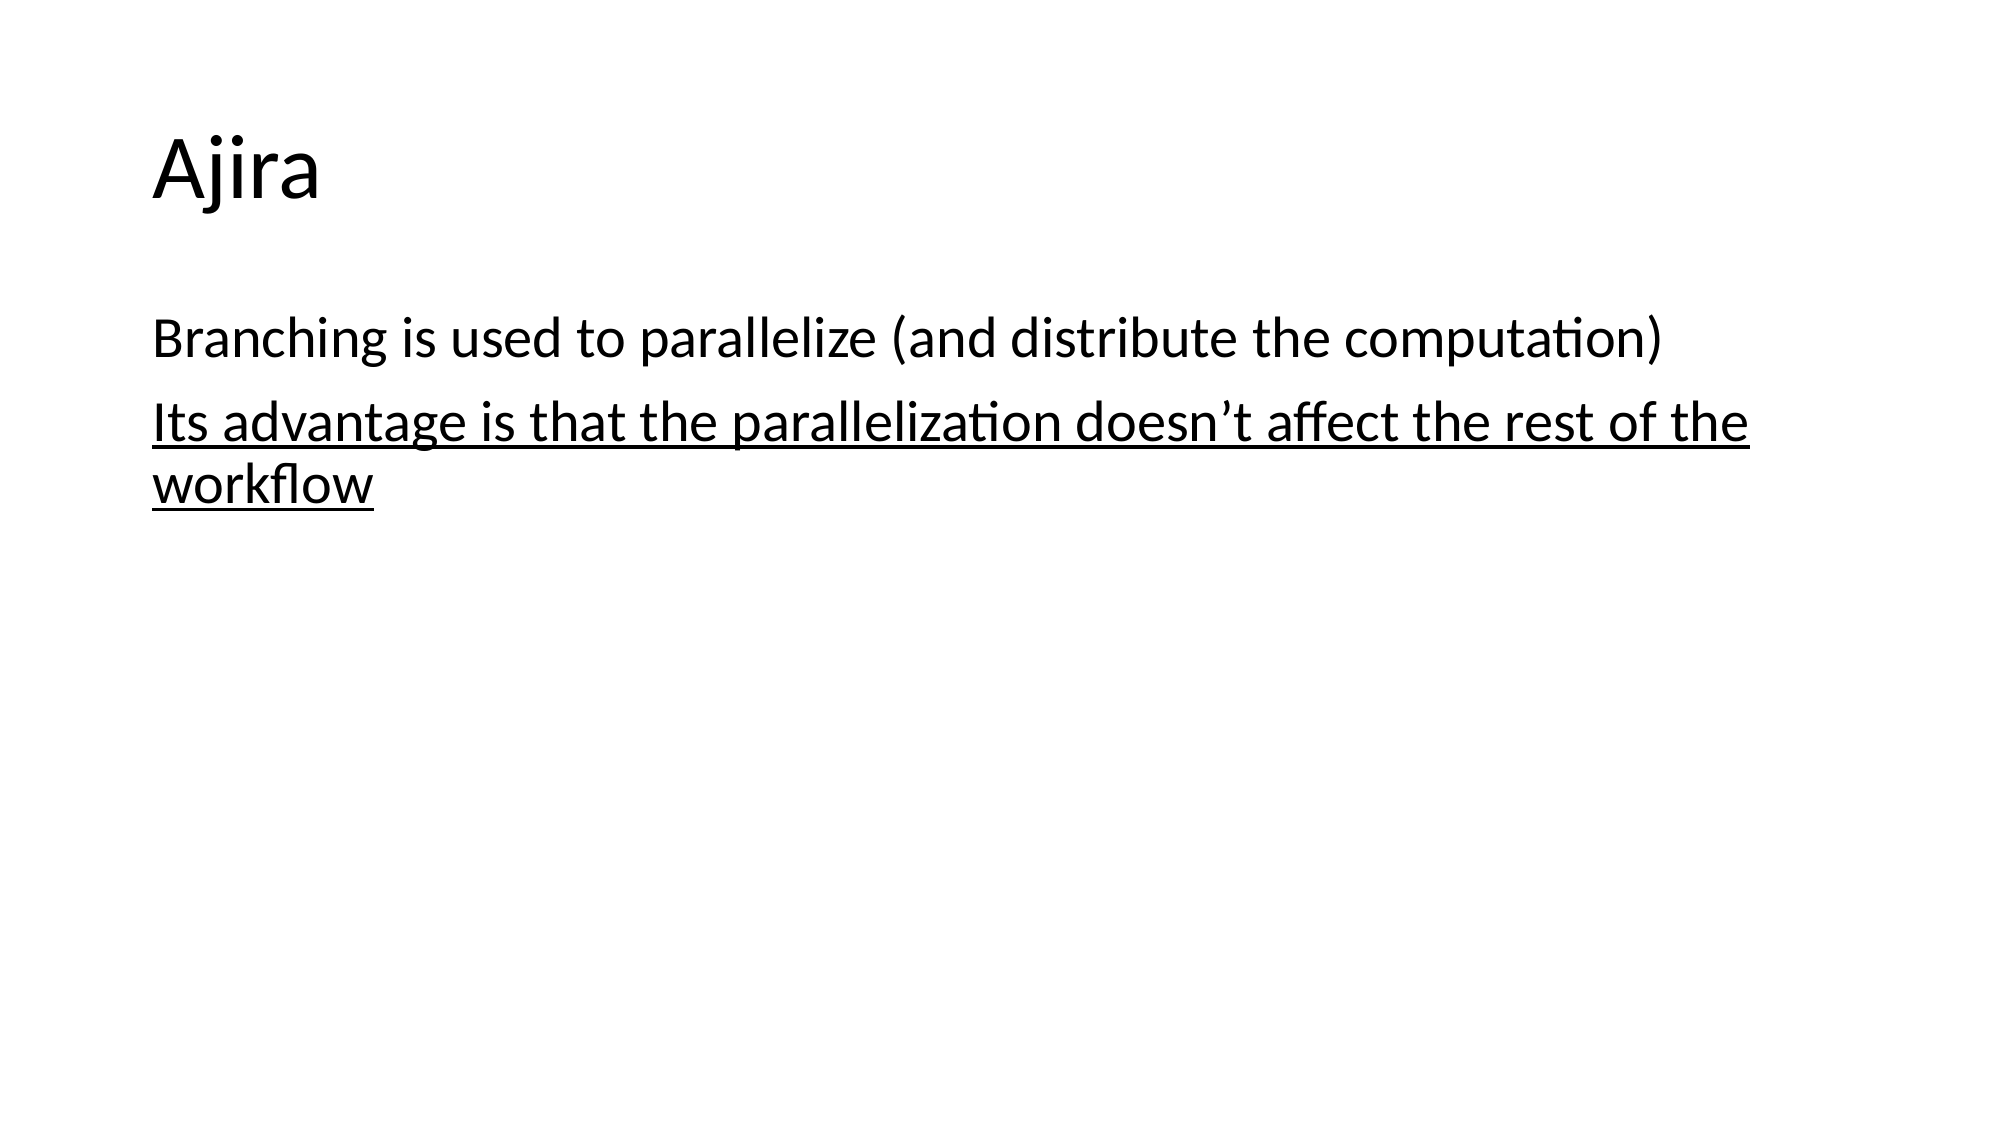

# Ajira
Branching is used to parallelize (and distribute the computation)
Its advantage is that the parallelization doesn’t affect the rest of the workflow